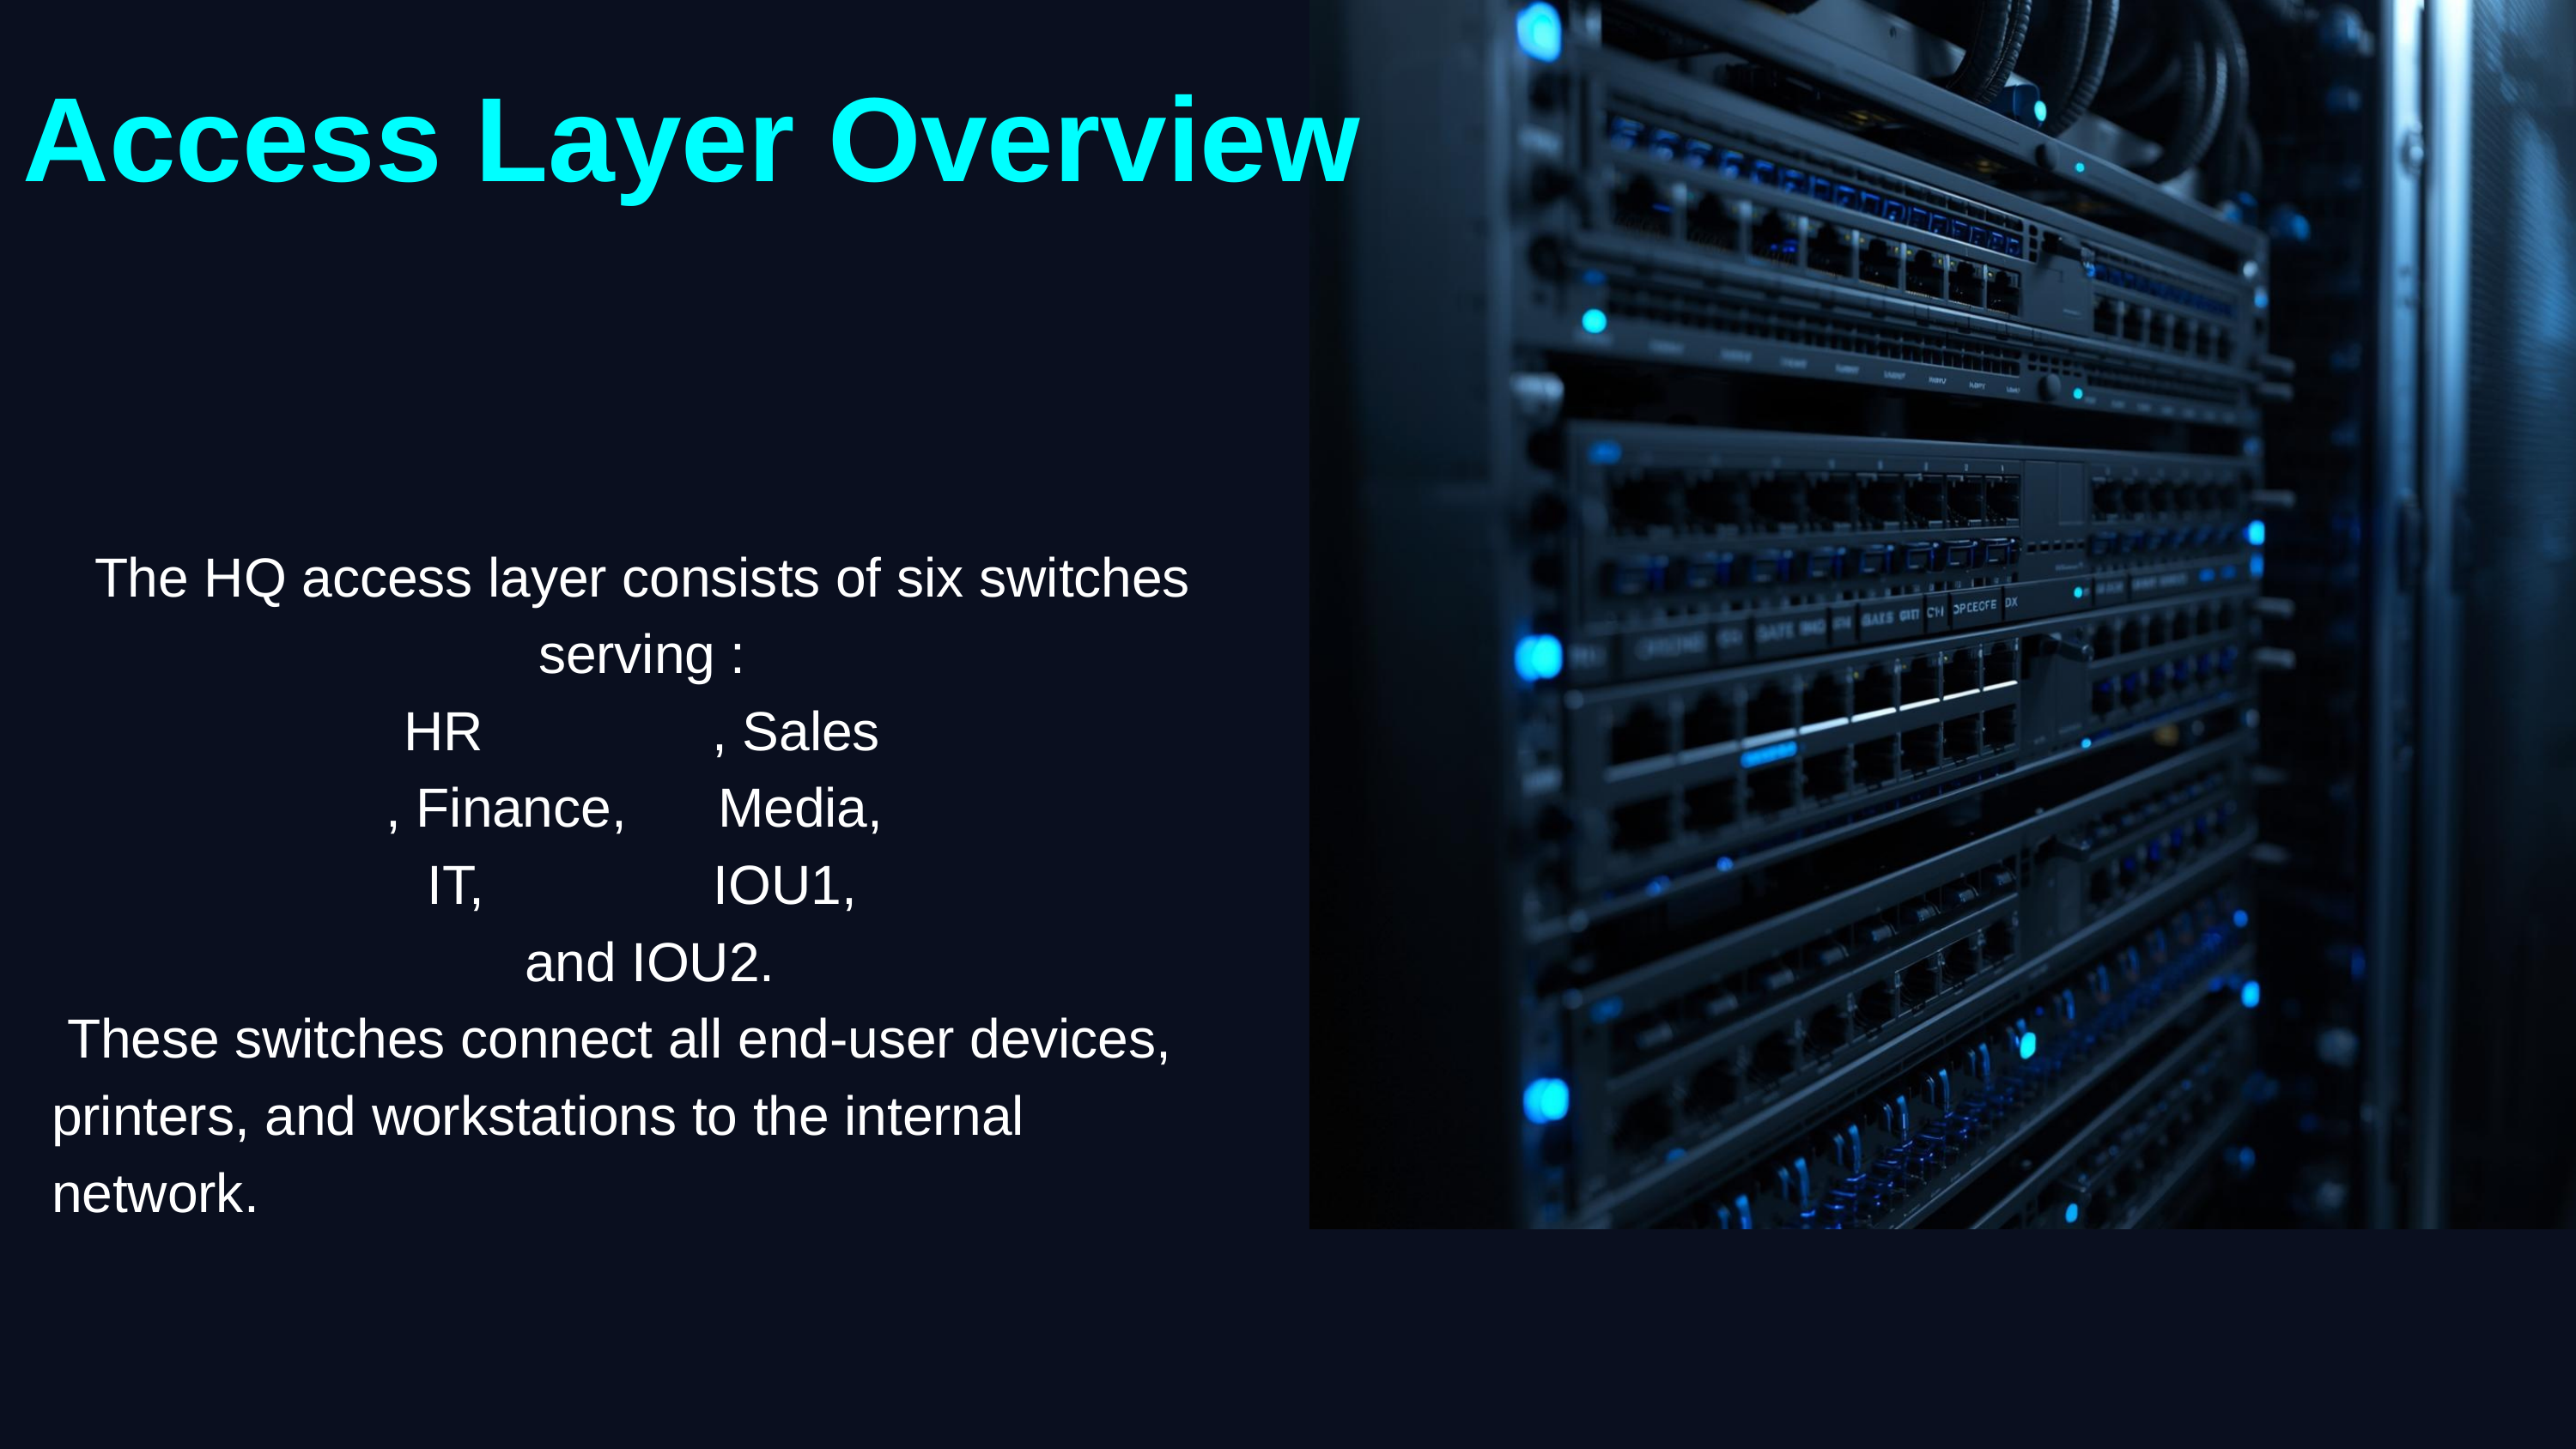

Access Layer Overview
The HQ access layer consists of six switches serving :
HR               , Sales
, Finance,      Media,
IT,               IOU1,
 and IOU2.
 These switches connect all end-user devices, printers, and workstations to the internal network.